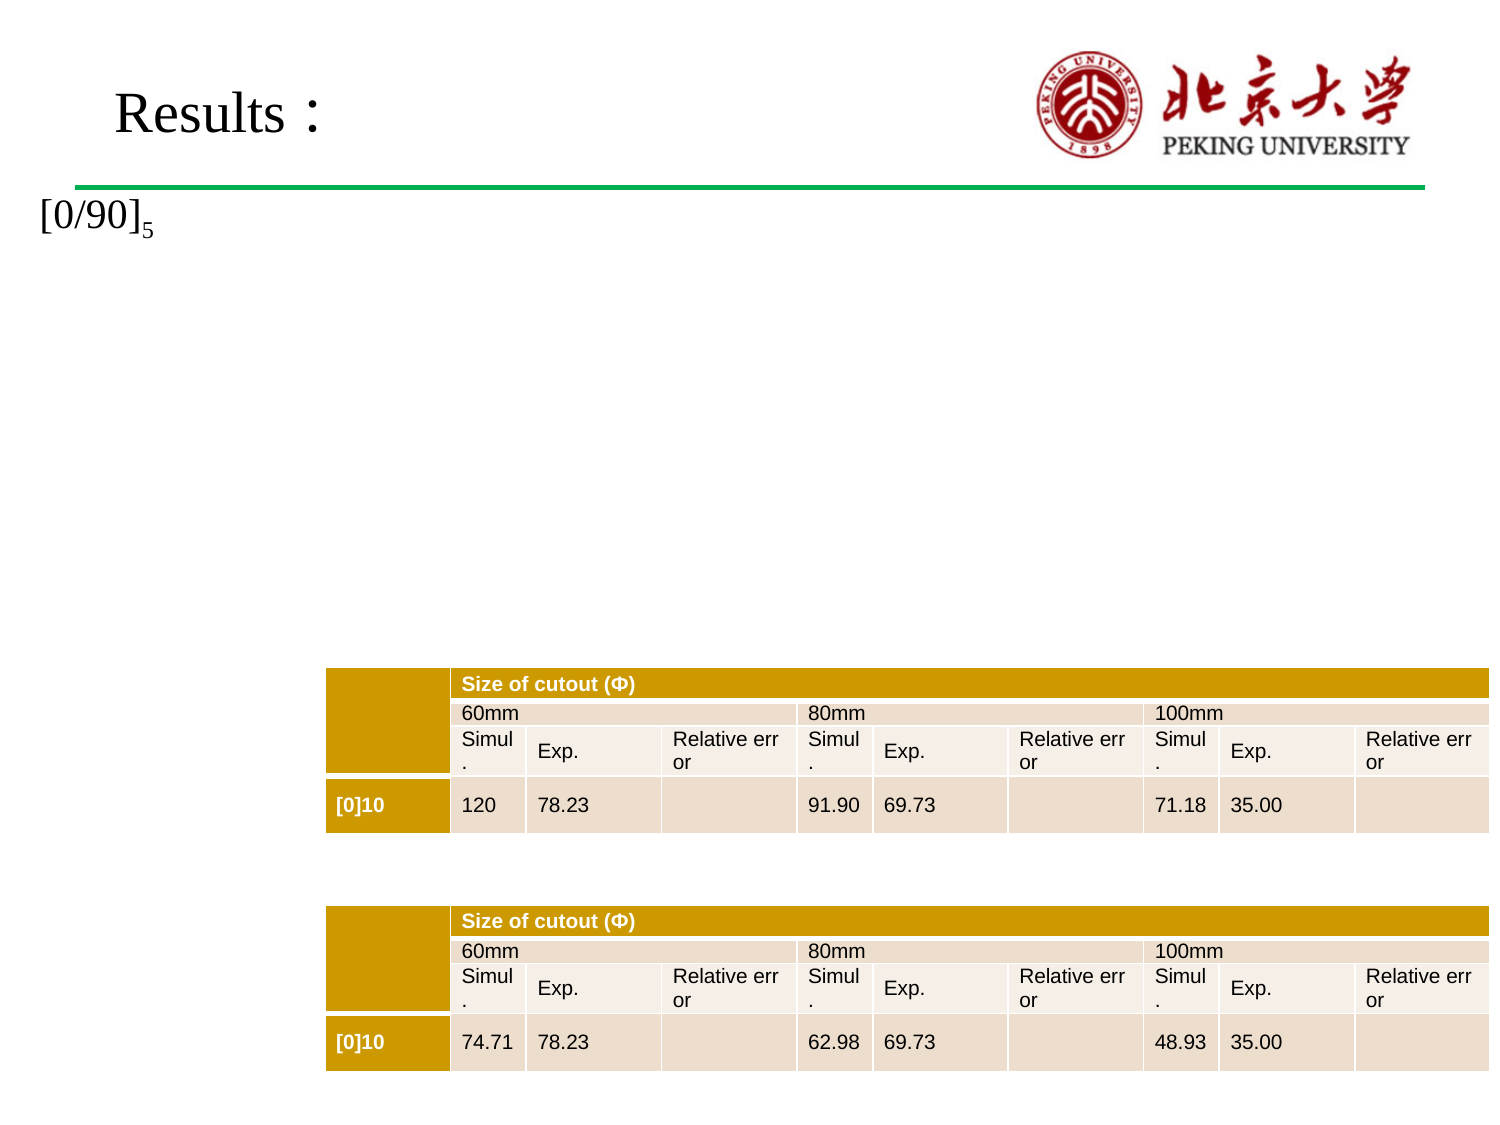

Results：
[0/90]5
|  | Size of cutout (Ф) |  |  |  |  |  |  |  |  |
| --- | --- | --- | --- | --- | --- | --- | --- | --- | --- |
|  | 60mm |  |  | 80mm |  |  | 100mm |  |  |
|  | Simul. | Exp. | Relative error | Simul. | Exp. | Relative error | Simul. | Exp. | Relative error |
| [0]10 | 120 | 78.23 |  | 91.90 | 69.73 |  | 71.18 | 35.00 |  |
|  | Size of cutout (Ф) |  |  |  |  |  |  |  |  |
| --- | --- | --- | --- | --- | --- | --- | --- | --- | --- |
|  | 60mm |  |  | 80mm |  |  | 100mm |  |  |
|  | Simul. | Exp. | Relative error | Simul. | Exp. | Relative error | Simul. | Exp. | Relative error |
| [0]10 | 74.71 | 78.23 |  | 62.98 | 69.73 |  | 48.93 | 35.00 |  |
19